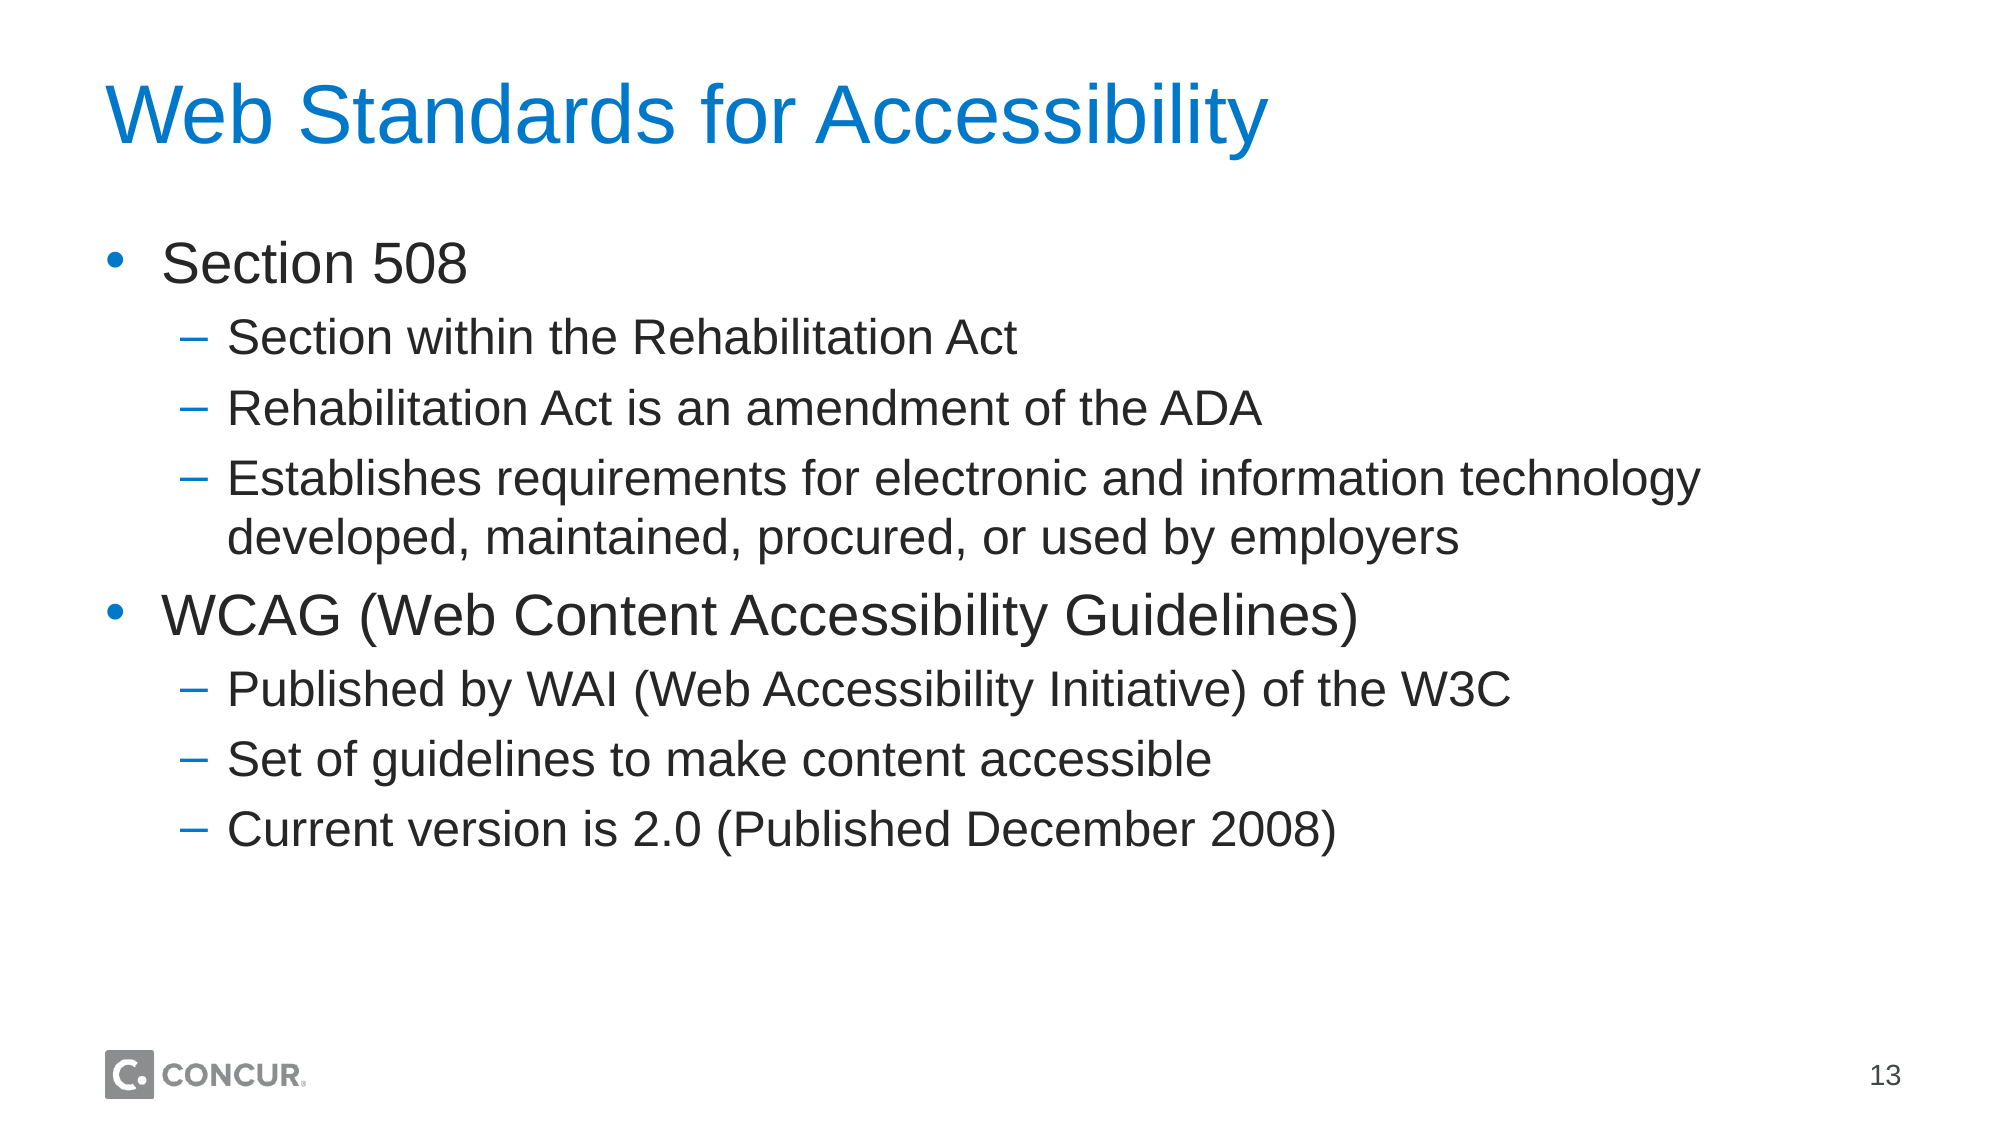

# Web Standards for Accessibility
Section 508
Section within the Rehabilitation Act
Rehabilitation Act is an amendment of the ADA
Establishes requirements for electronic and information technology developed, maintained, procured, or used by employers
WCAG (Web Content Accessibility Guidelines)
Published by WAI (Web Accessibility Initiative) of the W3C
Set of guidelines to make content accessible
Current version is 2.0 (Published December 2008)